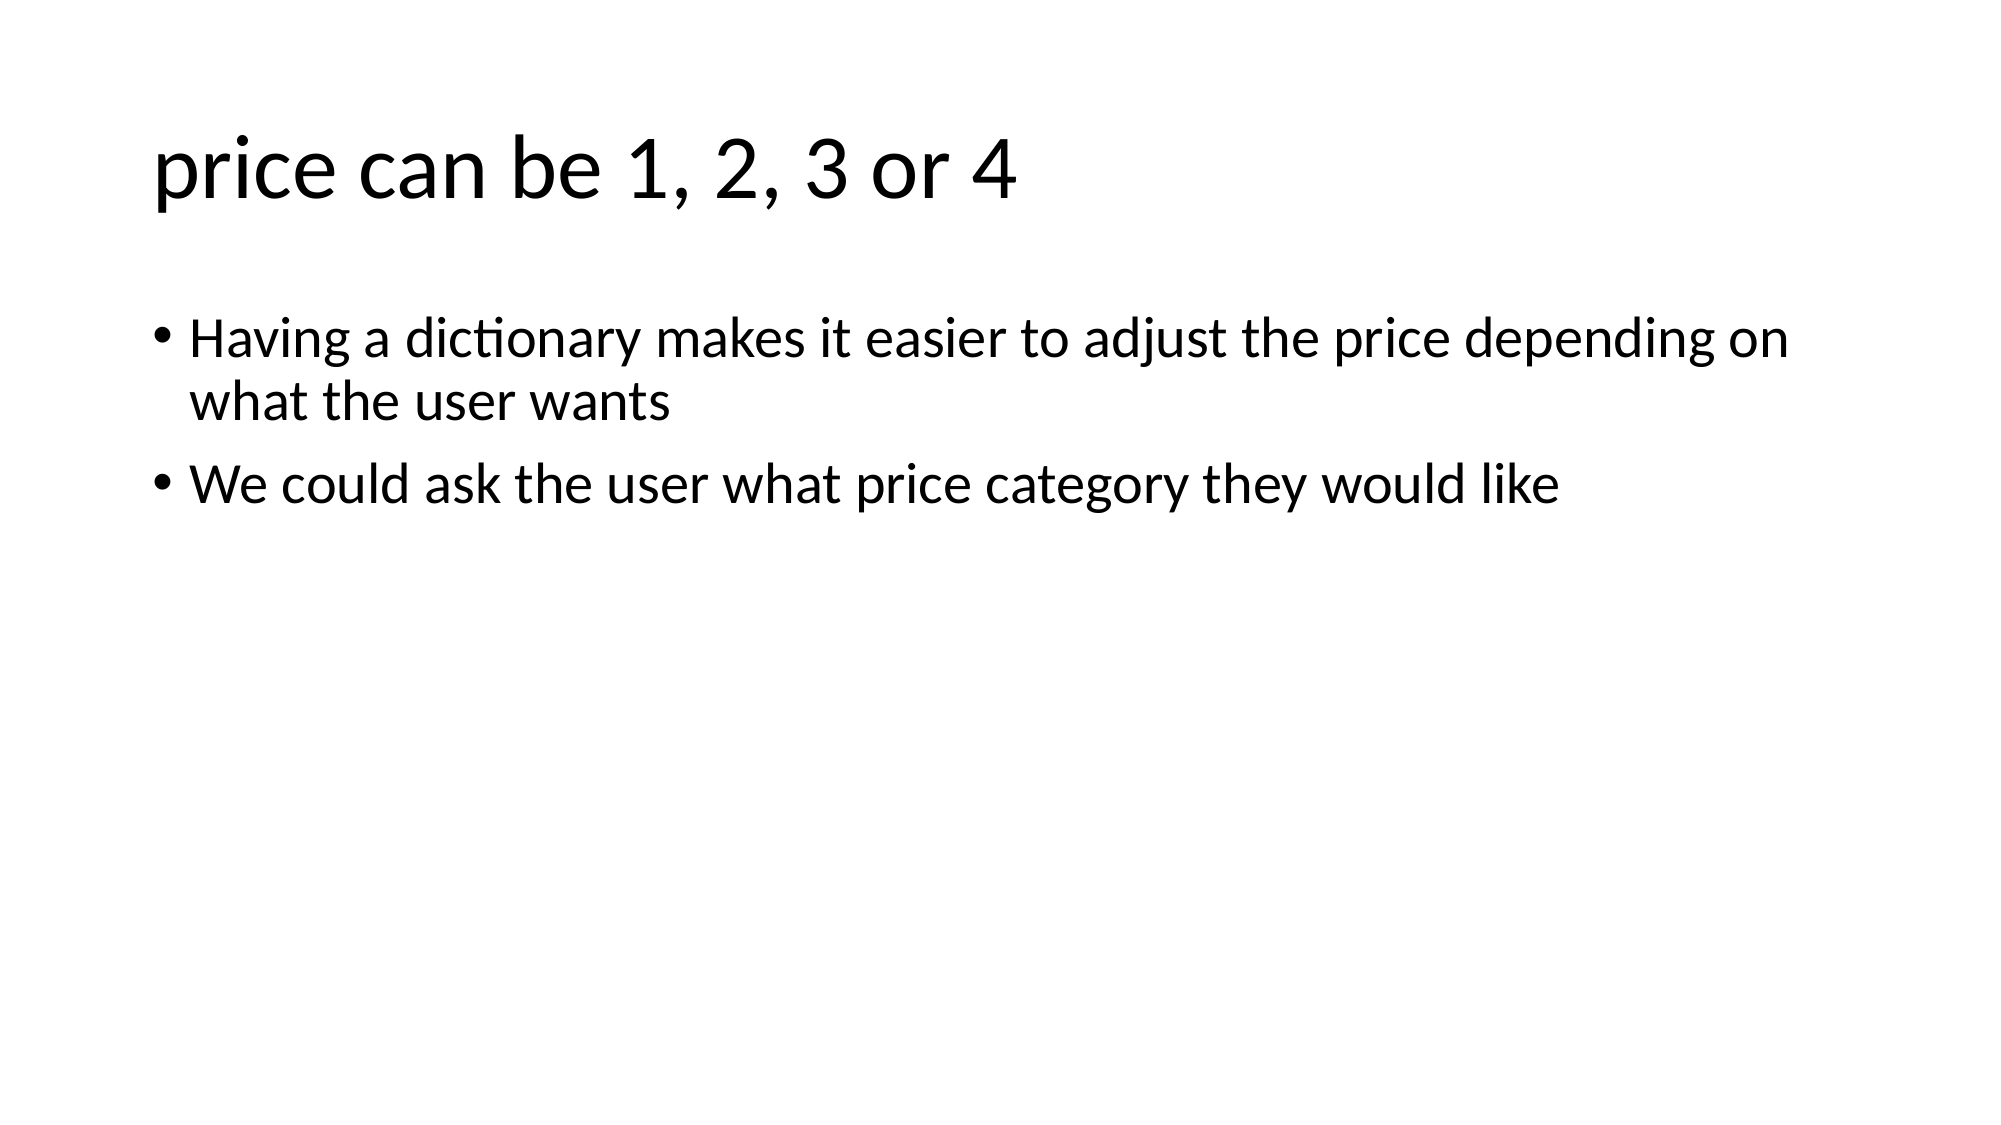

# price can be 1, 2, 3 or 4
Having a dictionary makes it easier to adjust the price depending on what the user wants
We could ask the user what price category they would like